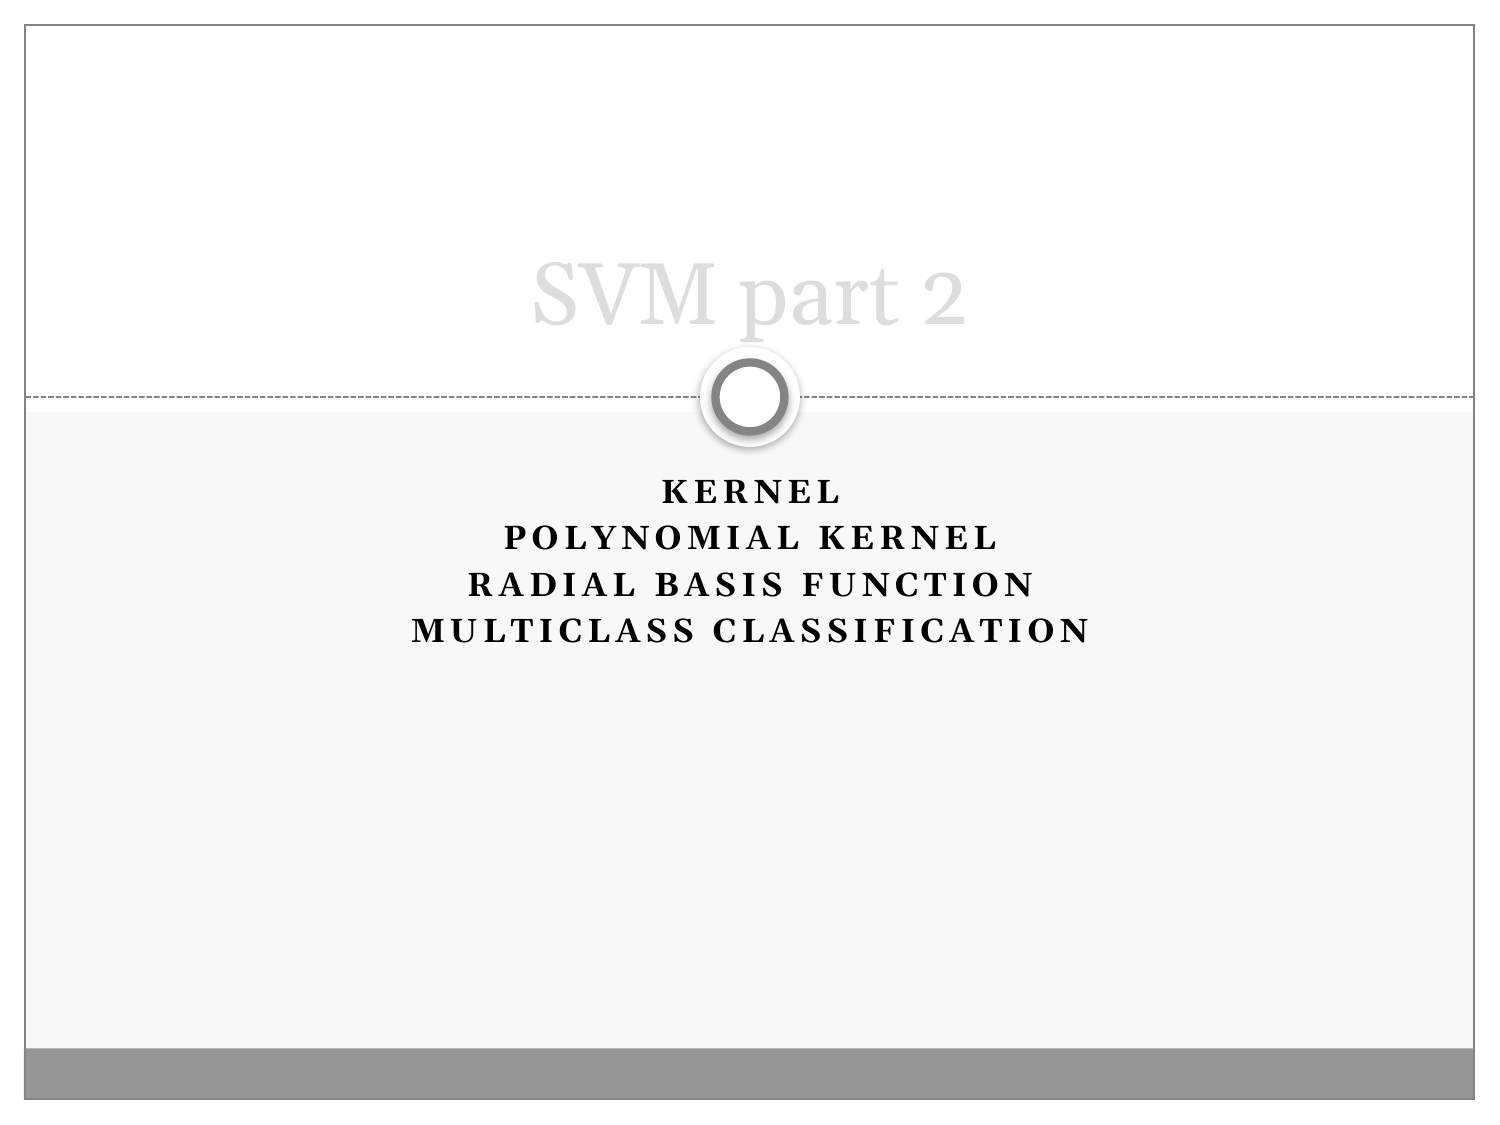

# SVM part 2
Kernel
Polynomial kernel
Radial basis function
Multiclass classification